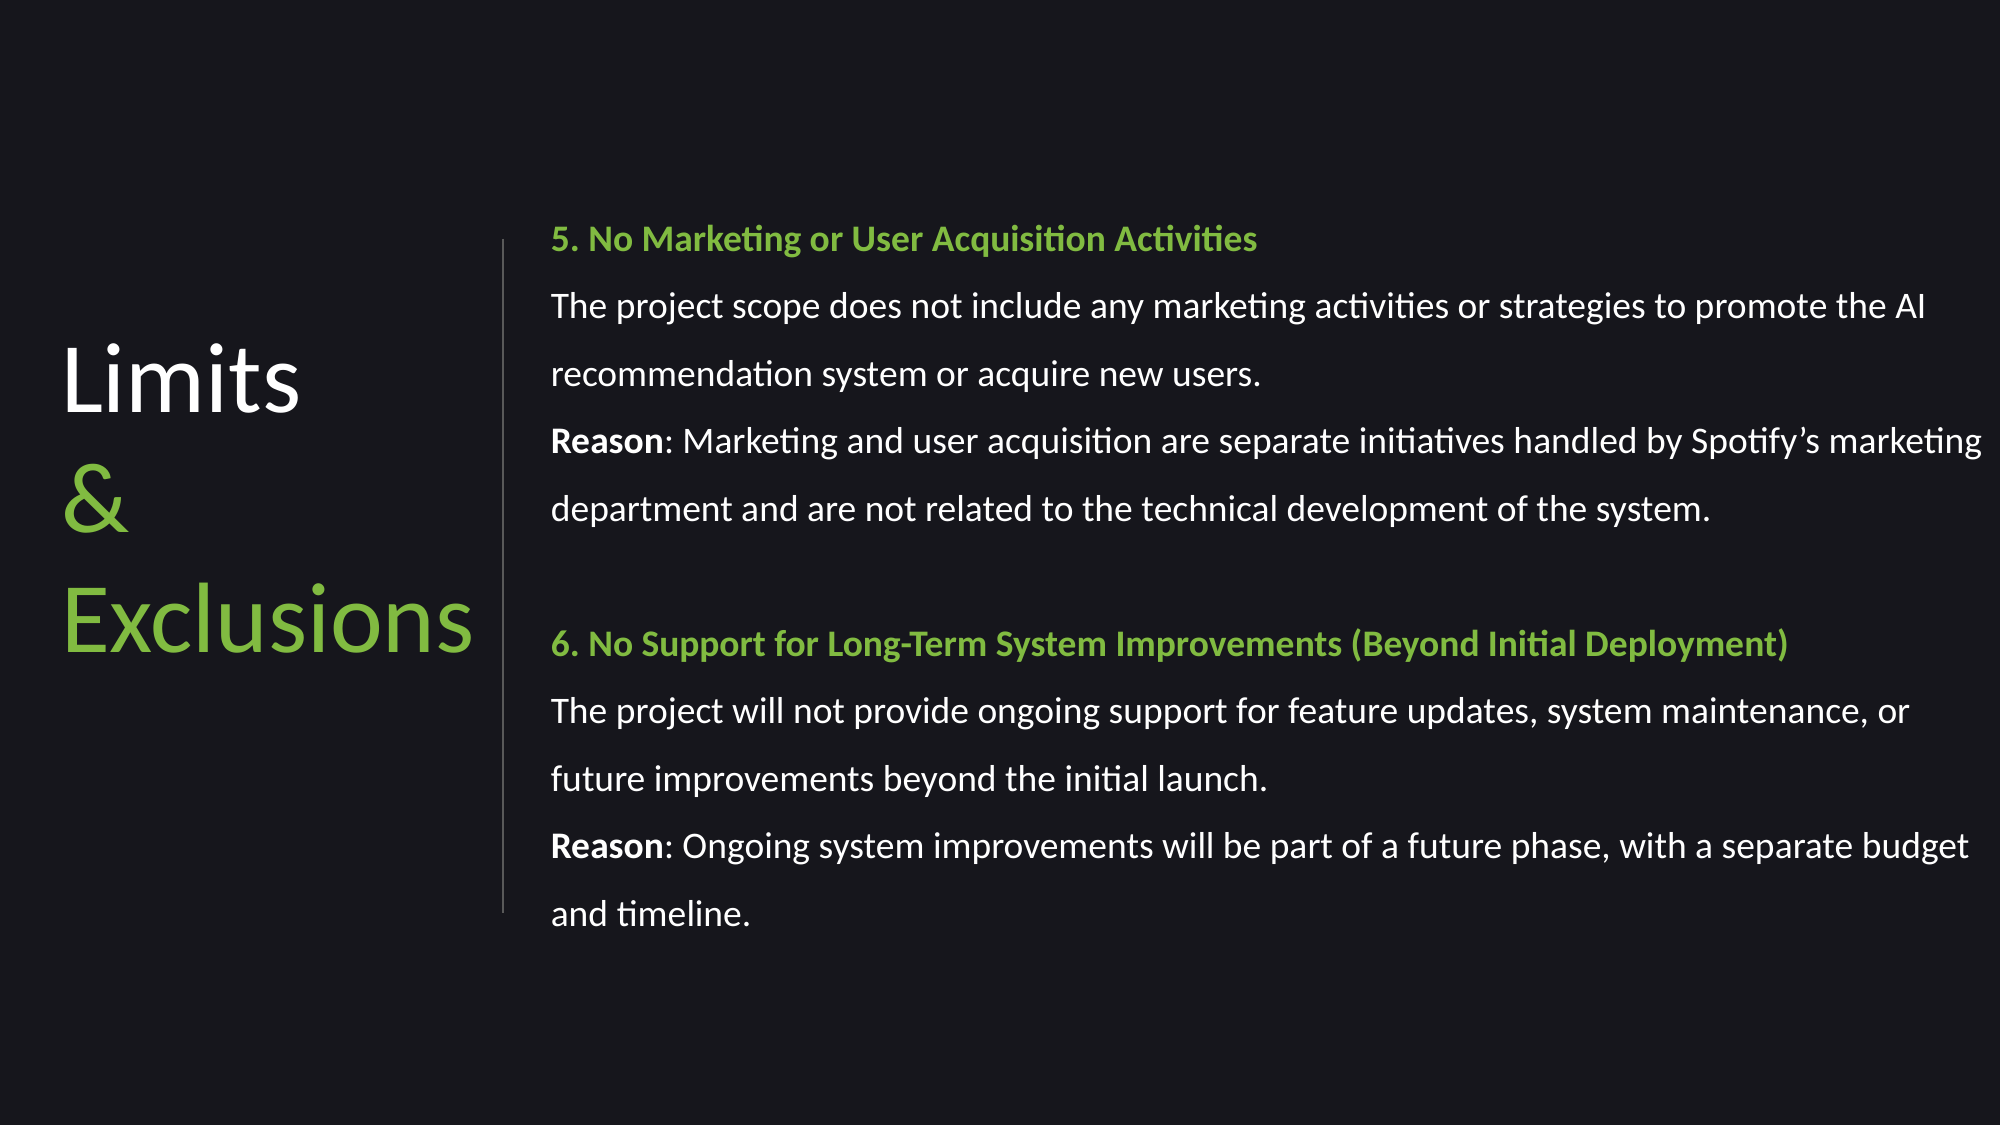

5. No Marketing or User Acquisition Activities
The project scope does not include any marketing activities or strategies to promote the AI recommendation system or acquire new users.
Reason: Marketing and user acquisition are separate initiatives handled by Spotify’s marketing department and are not related to the technical development of the system.

6. No Support for Long-Term System Improvements (Beyond Initial Deployment)
The project will not provide ongoing support for feature updates, system maintenance, or future improvements beyond the initial launch.
Reason: Ongoing system improvements will be part of a future phase, with a separate budget and timeline.
Limits
&
Exclusions